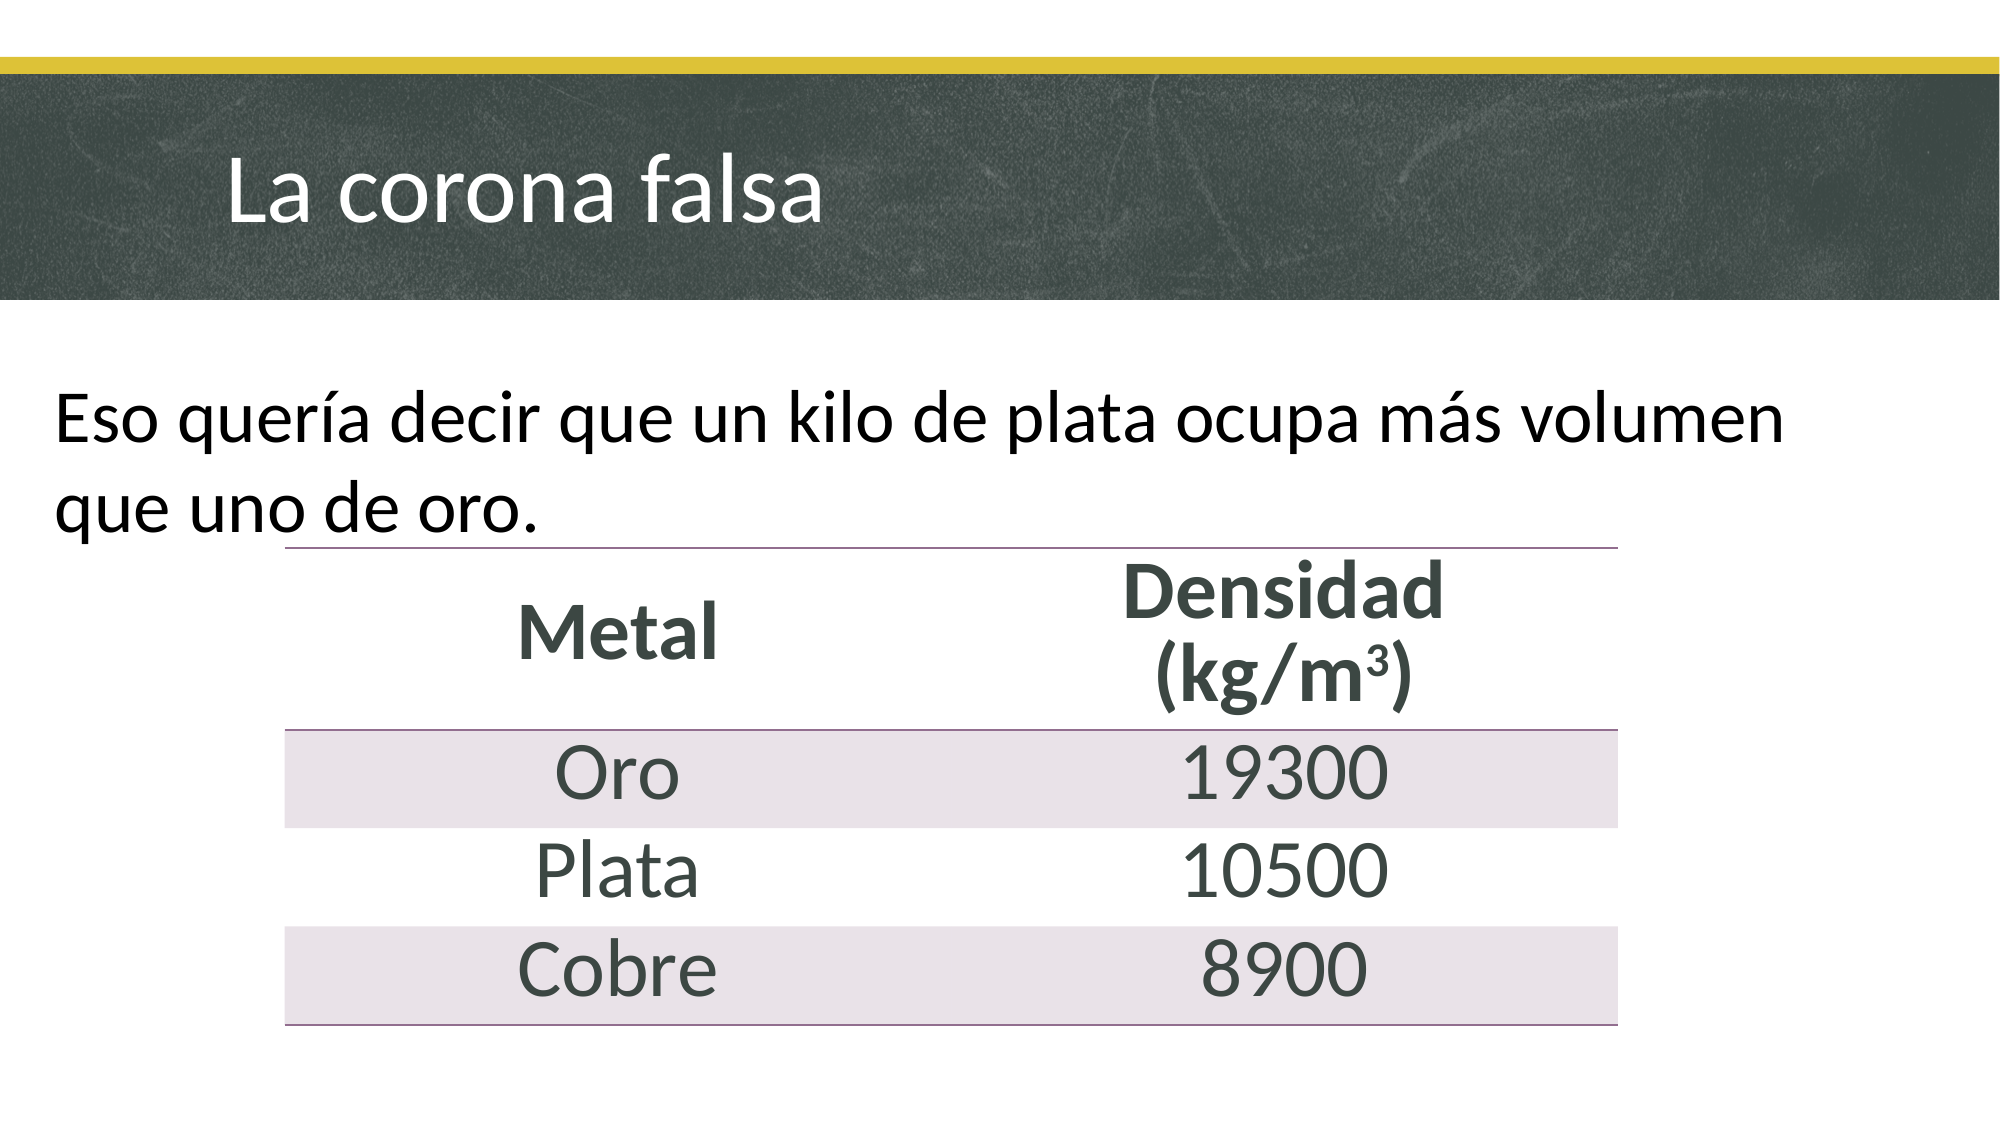

# La corona falsa
Eso quería decir que un kilo de plata ocupa más volumen que uno de oro.

| Metal | Densidad (kg/m3) |
| --- | --- |
| Oro | 19300 |
| Plata | 10500 |
| Cobre | 8900 |